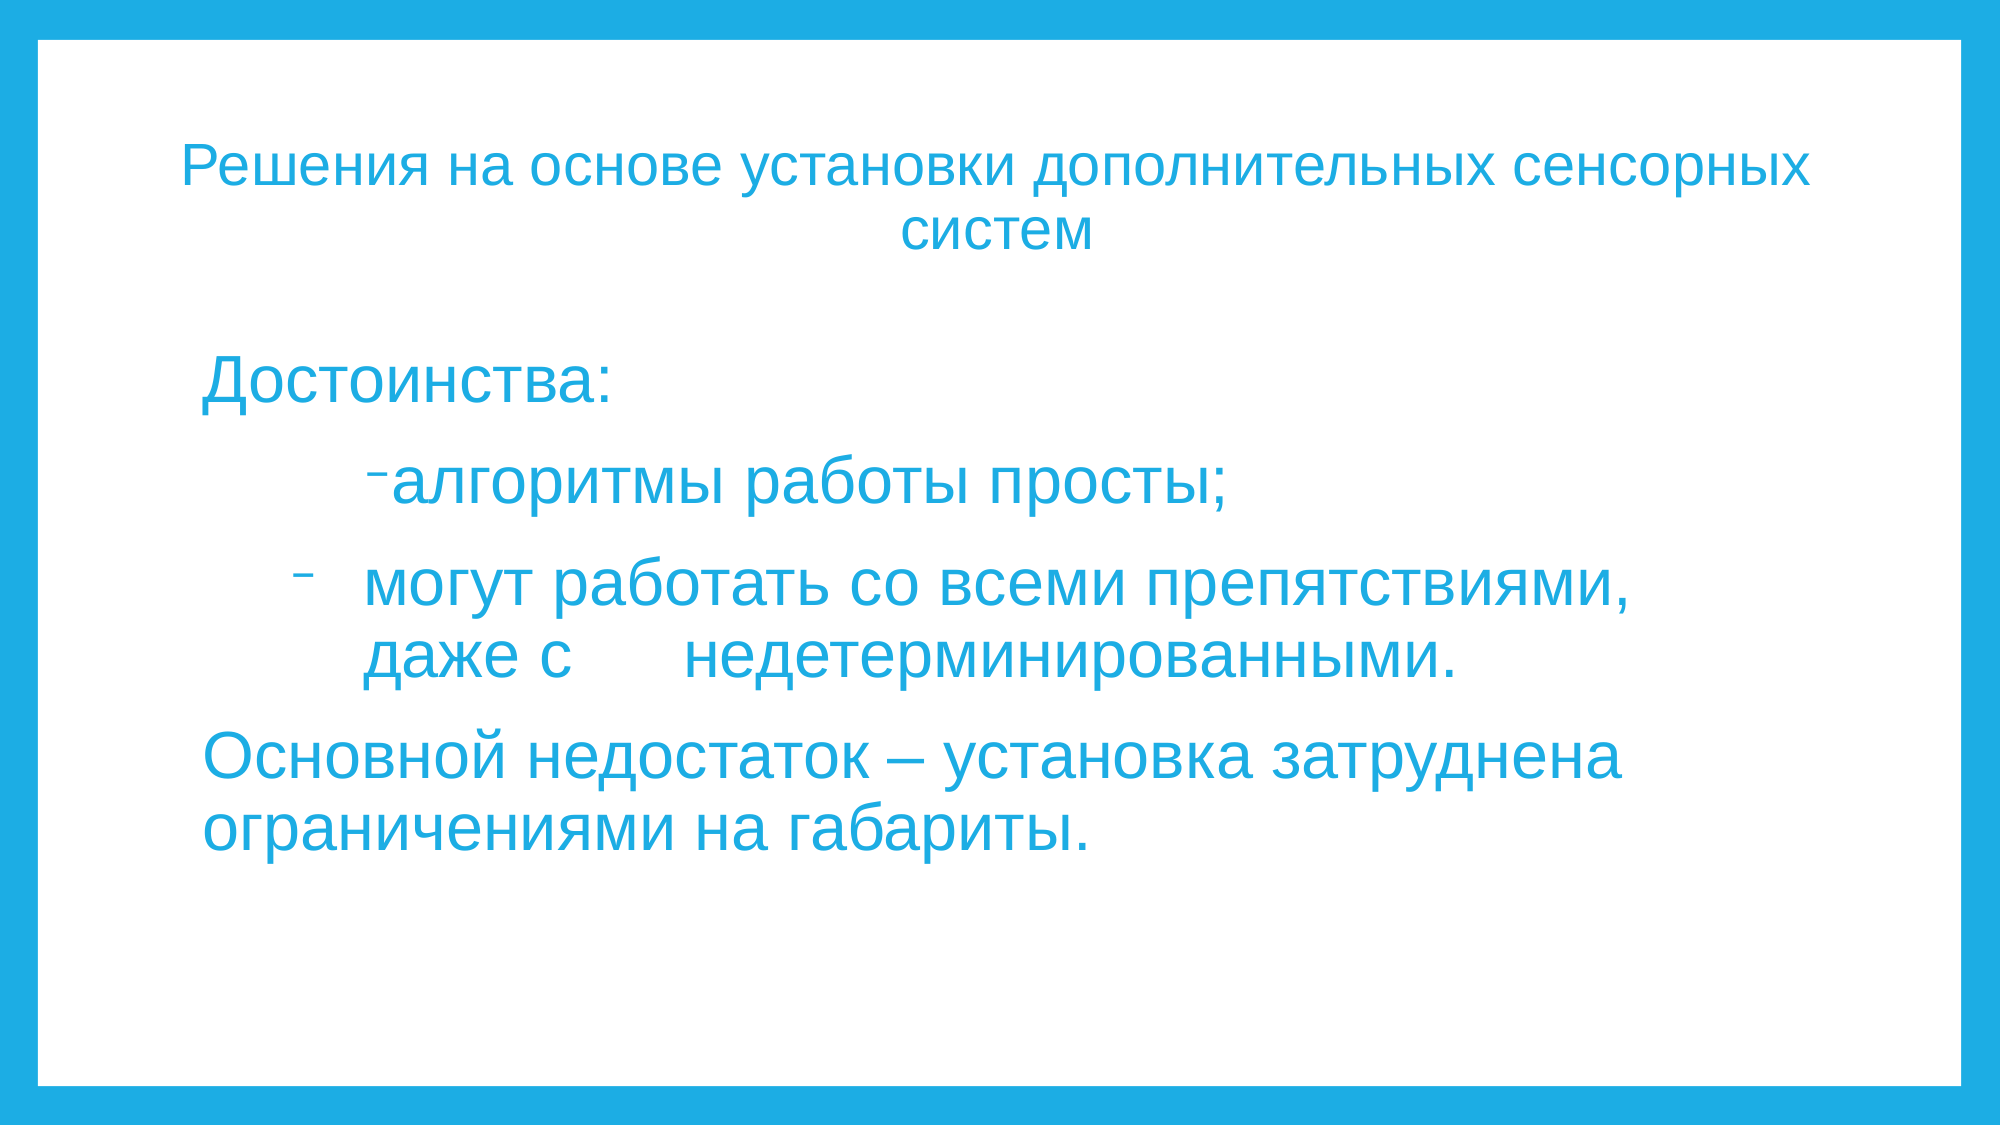

# Решения на основе установки дополнительных сенсорных систем
Достоинства:
алгоритмы работы просты;
могут работать со всеми препятствиями, даже с      недетерминированными.
Основной недостаток – установка затруднена ограничениями на габариты.